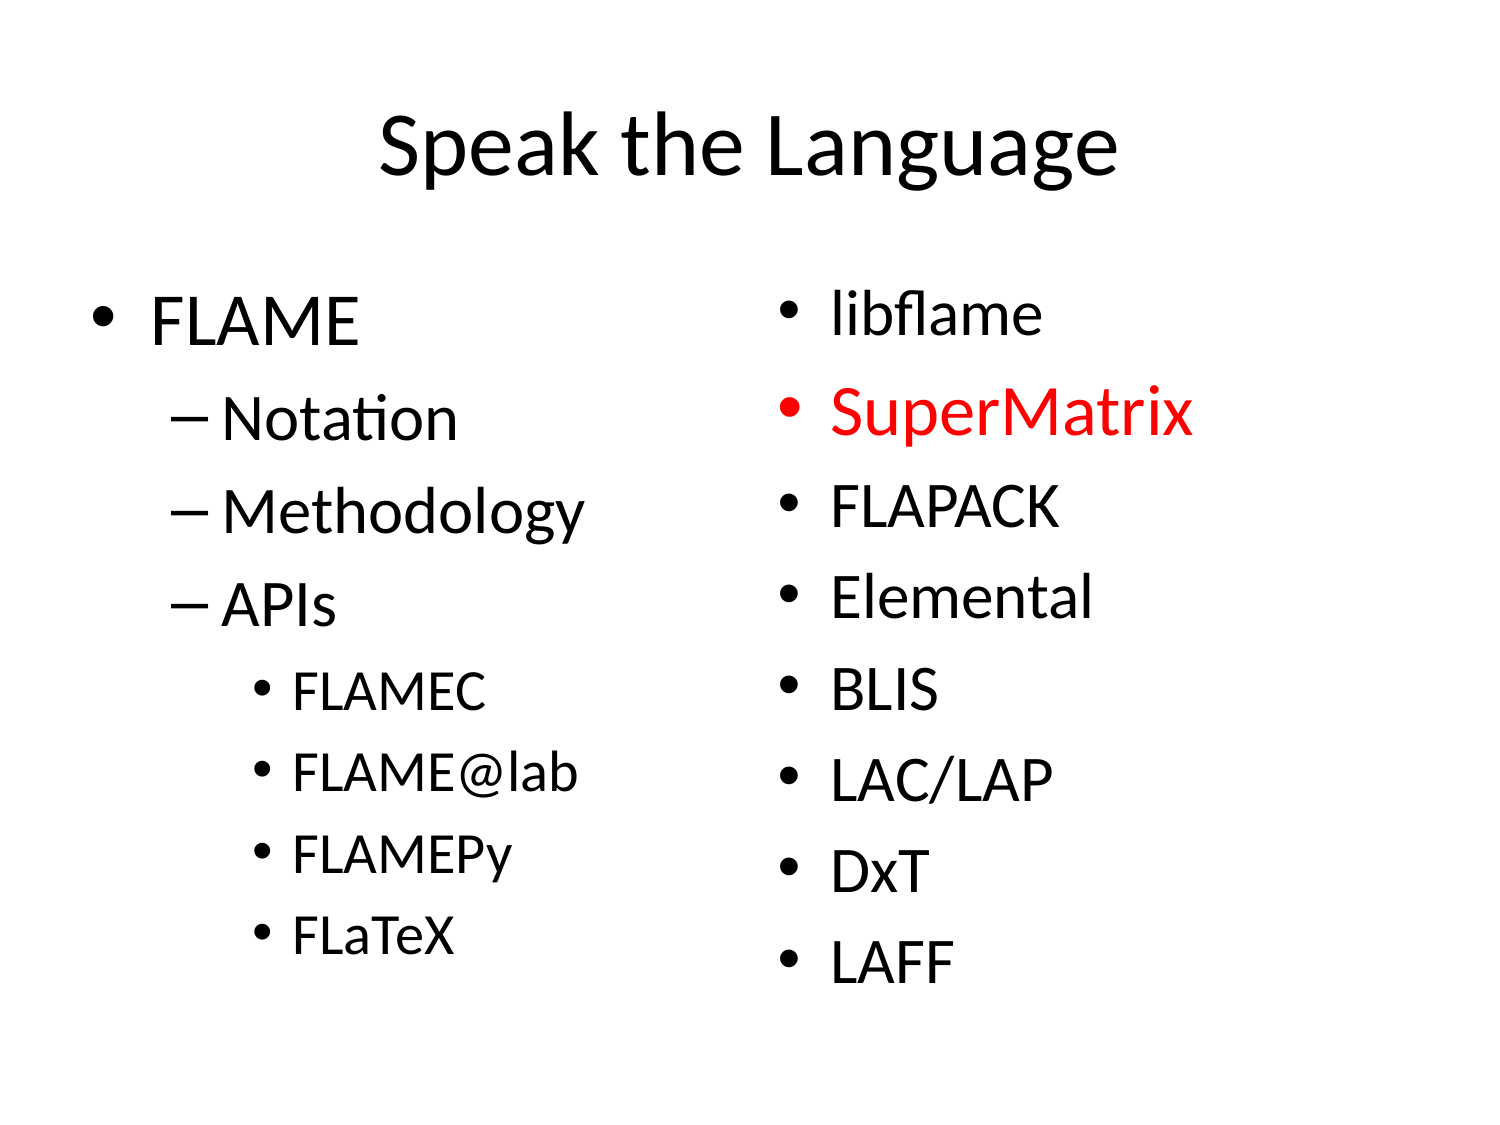

# Speak the Language
FLAME
Notation
Methodology
APIs
FLAMEC
FLAME@lab
FLAMEPy
FLaTeX
libflame
SuperMatrix
FLAPACK
Elemental
BLIS
LAC/LAP
DxT
LAFF